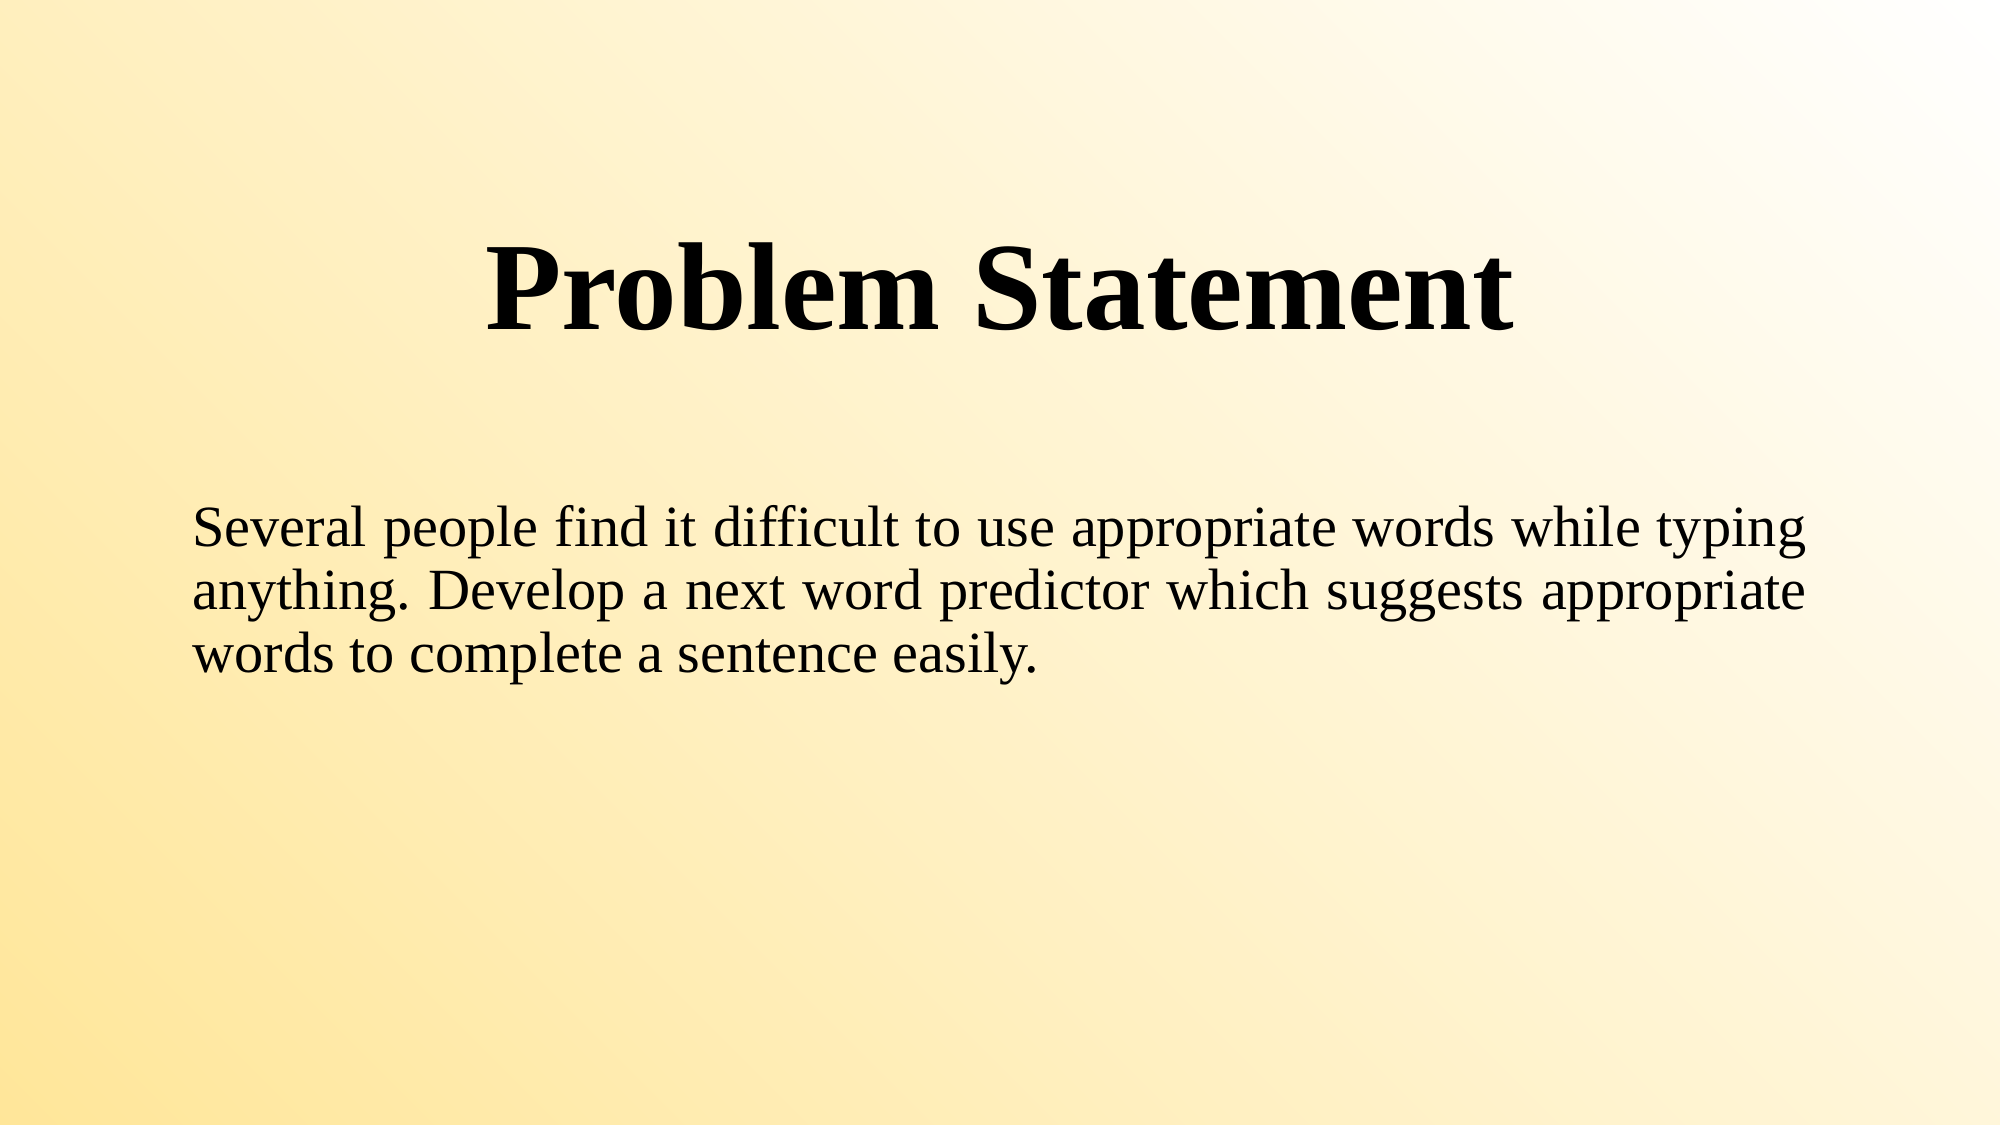

# Problem Statement
Several people find it difficult to use appropriate words while typing anything. Develop a next word predictor which suggests appropriate words to complete a sentence easily.